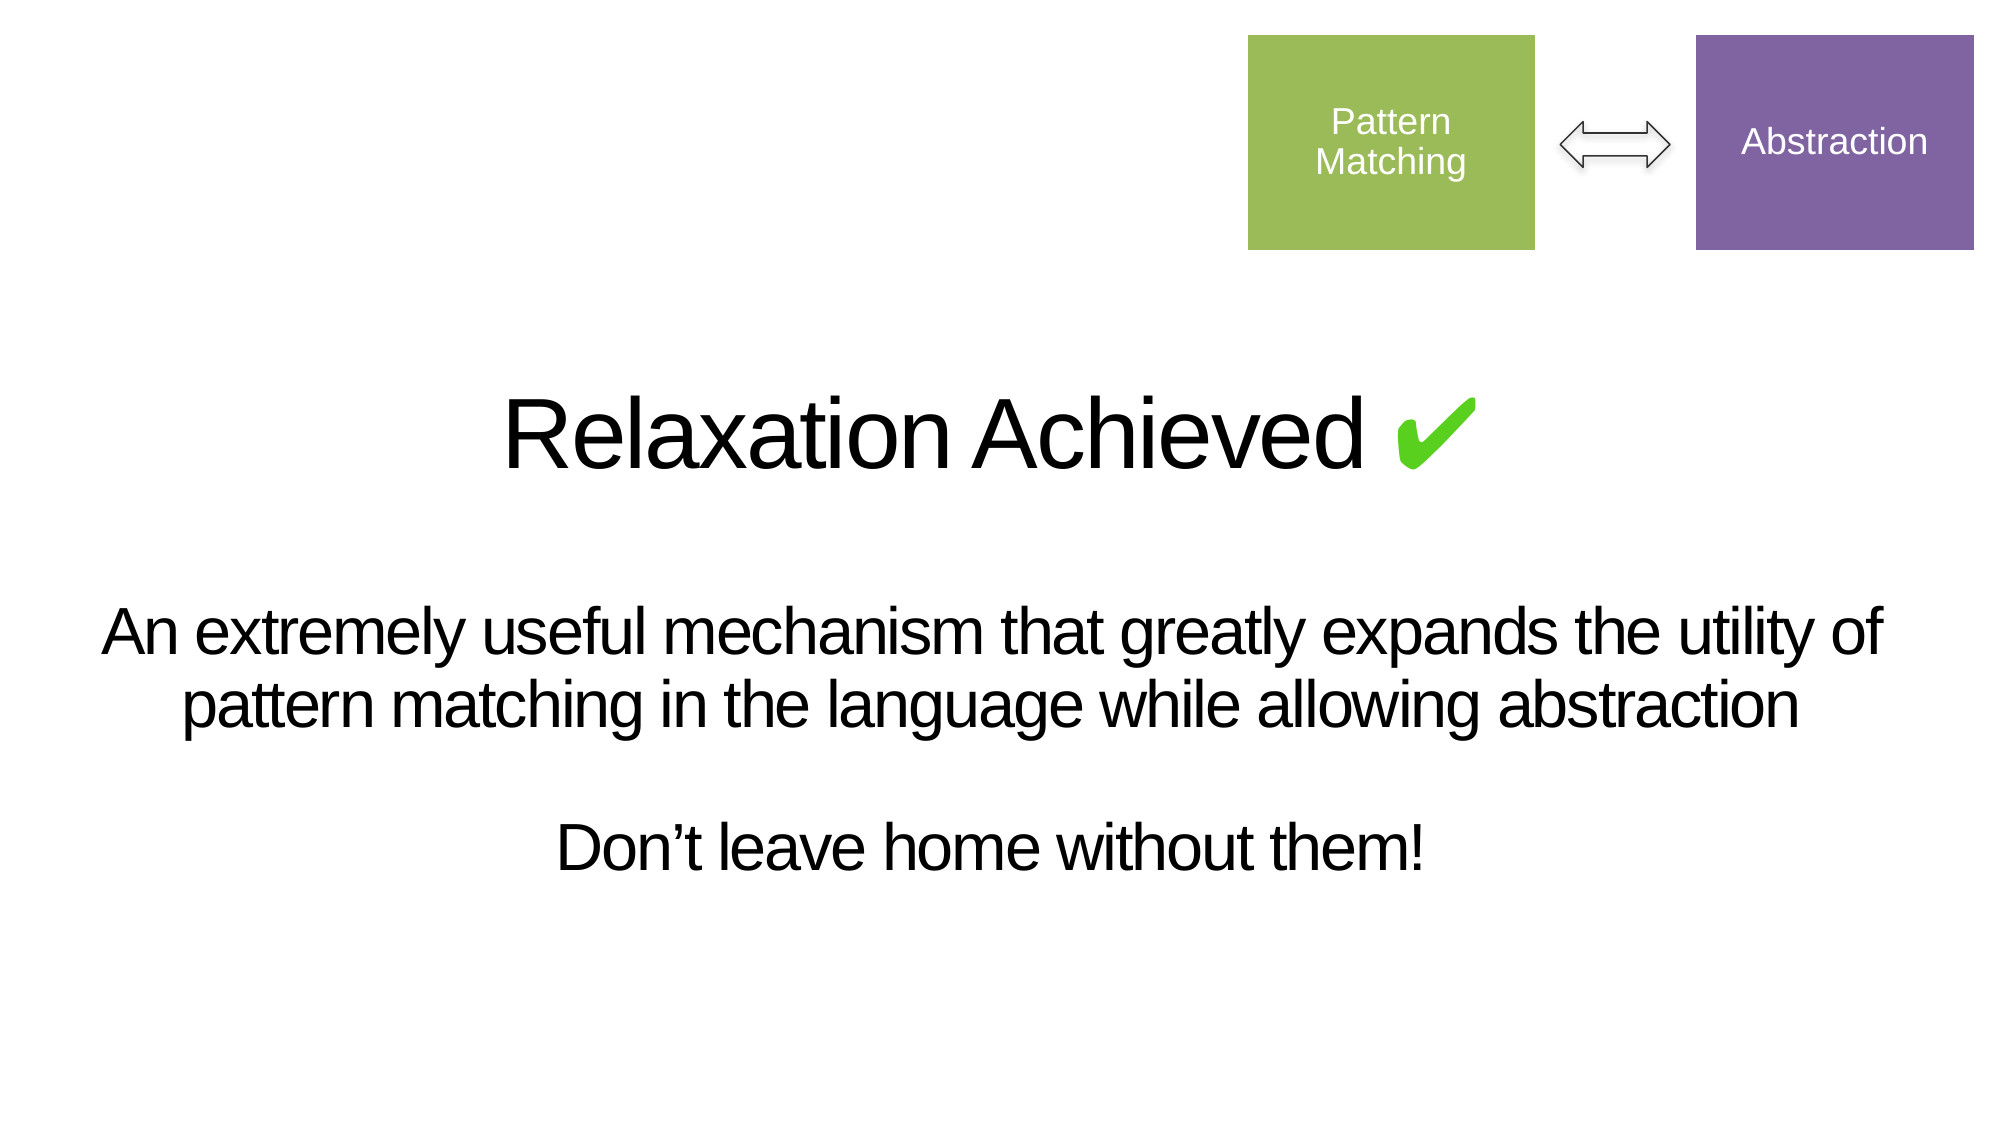

Pattern Matching
Abstraction

# Relaxation Achieved ✔ An extremely useful mechanism that greatly expands the utility of pattern matching in the language while allowing abstraction Don’t leave home without them!